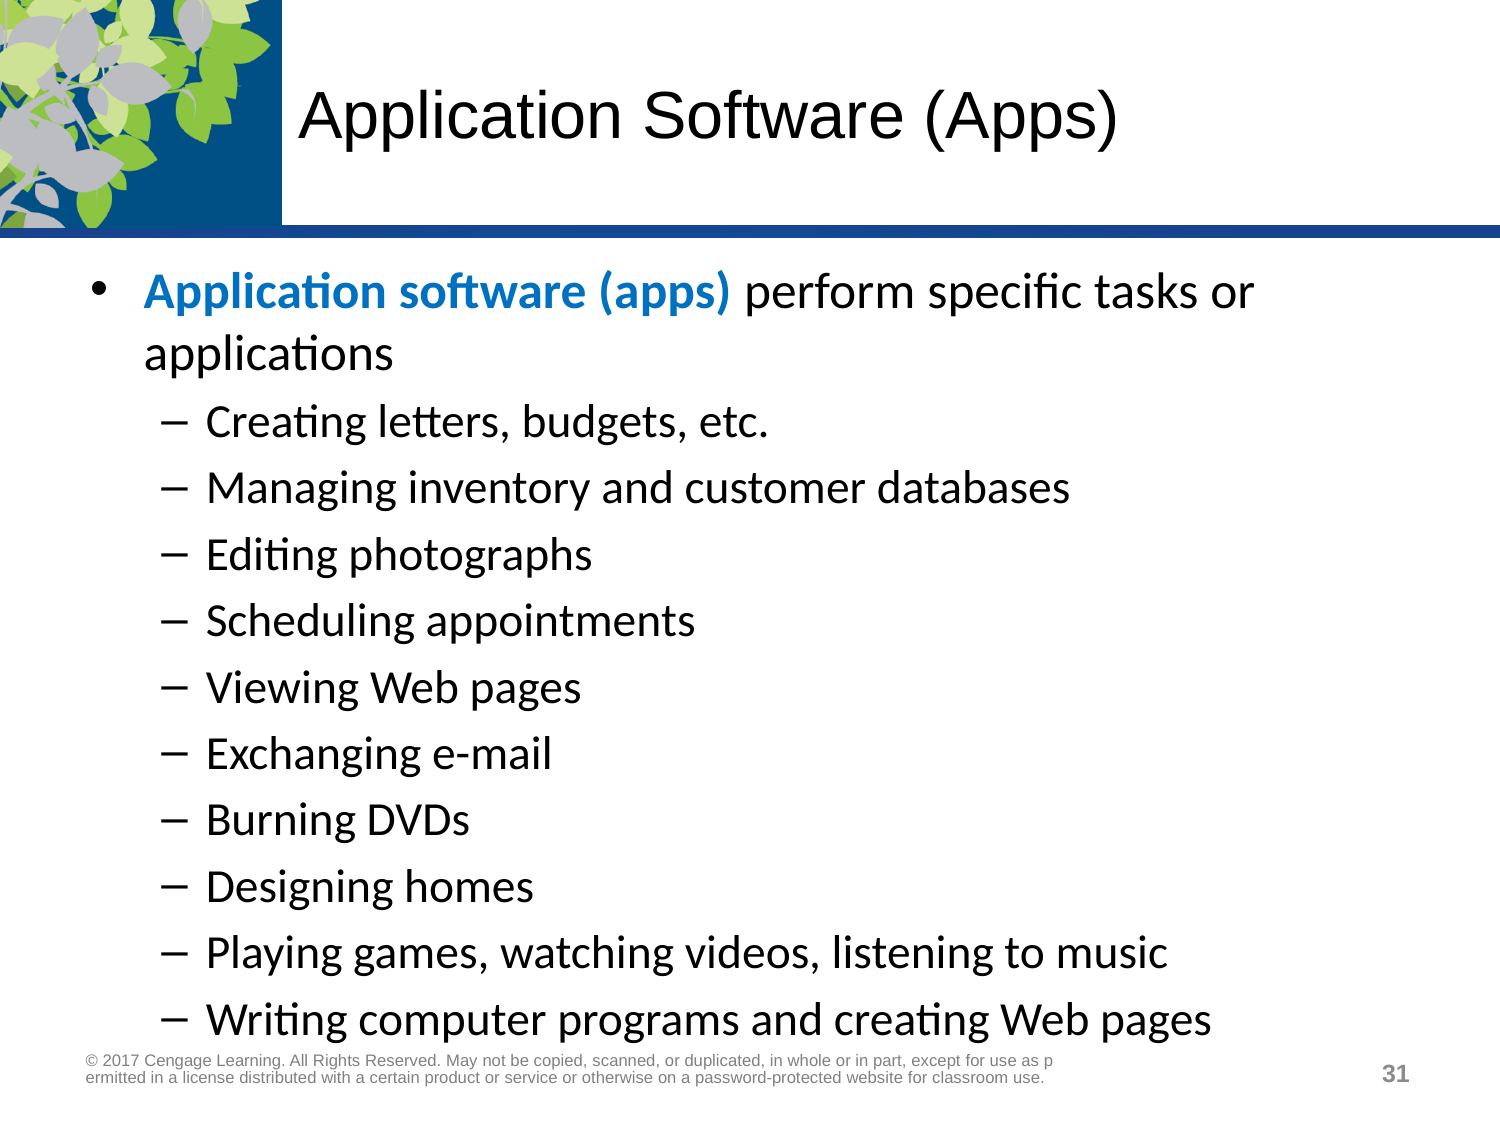

# Application Software (Apps)
Application software (apps) perform specific tasks or applications
Creating letters, budgets, etc.
Managing inventory and customer databases
Editing photographs
Scheduling appointments
Viewing Web pages
Exchanging e-mail
Burning DVDs
Designing homes
Playing games, watching videos, listening to music
Writing computer programs and creating Web pages

© 2017 Cengage Learning. All Rights Reserved. May not be copied, scanned, or duplicated, in whole or in part, except for use as permitted in a license distributed with a certain product or service or otherwise on a password-protected website for classroom use.
31